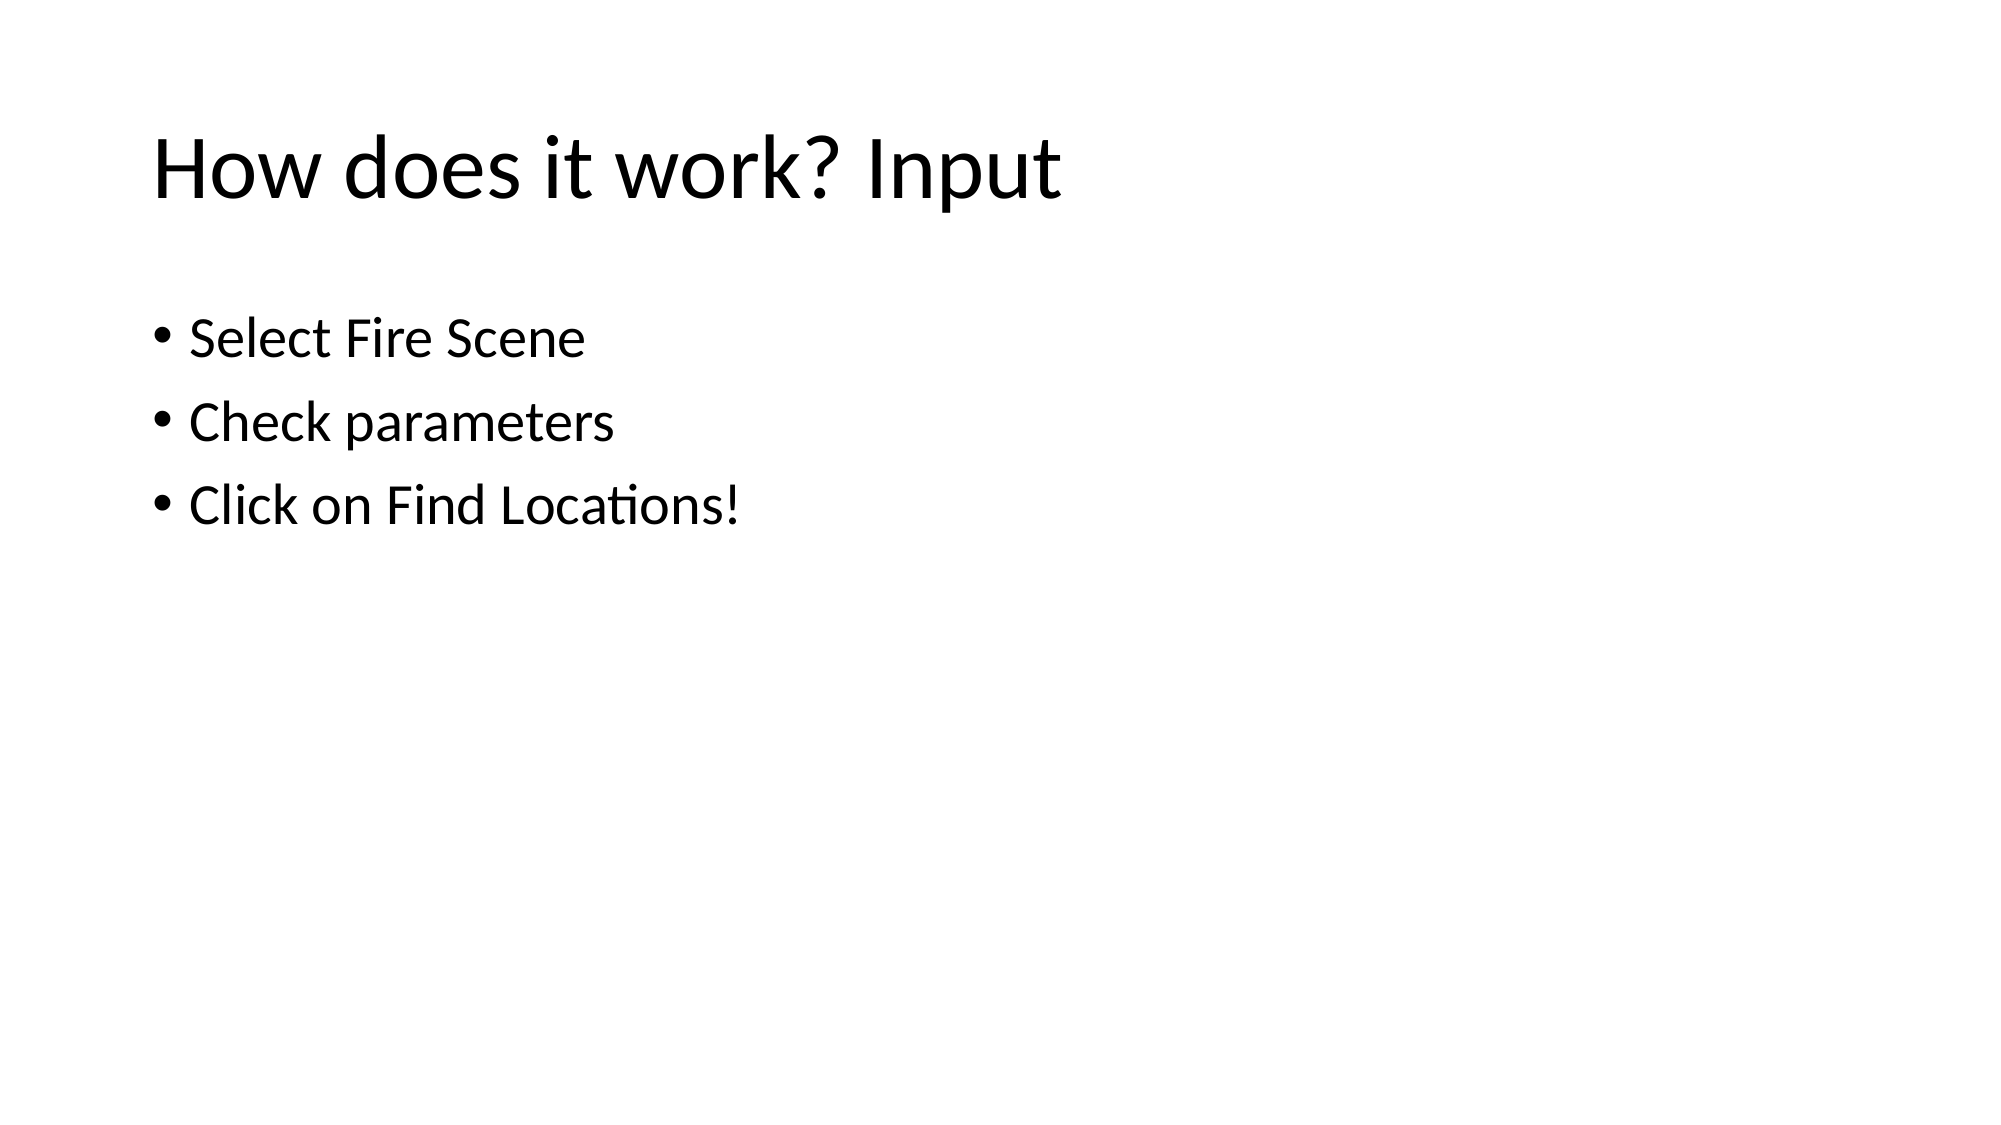

# How does it work? Input
Select Fire Scene
Check parameters
Click on Find Locations!